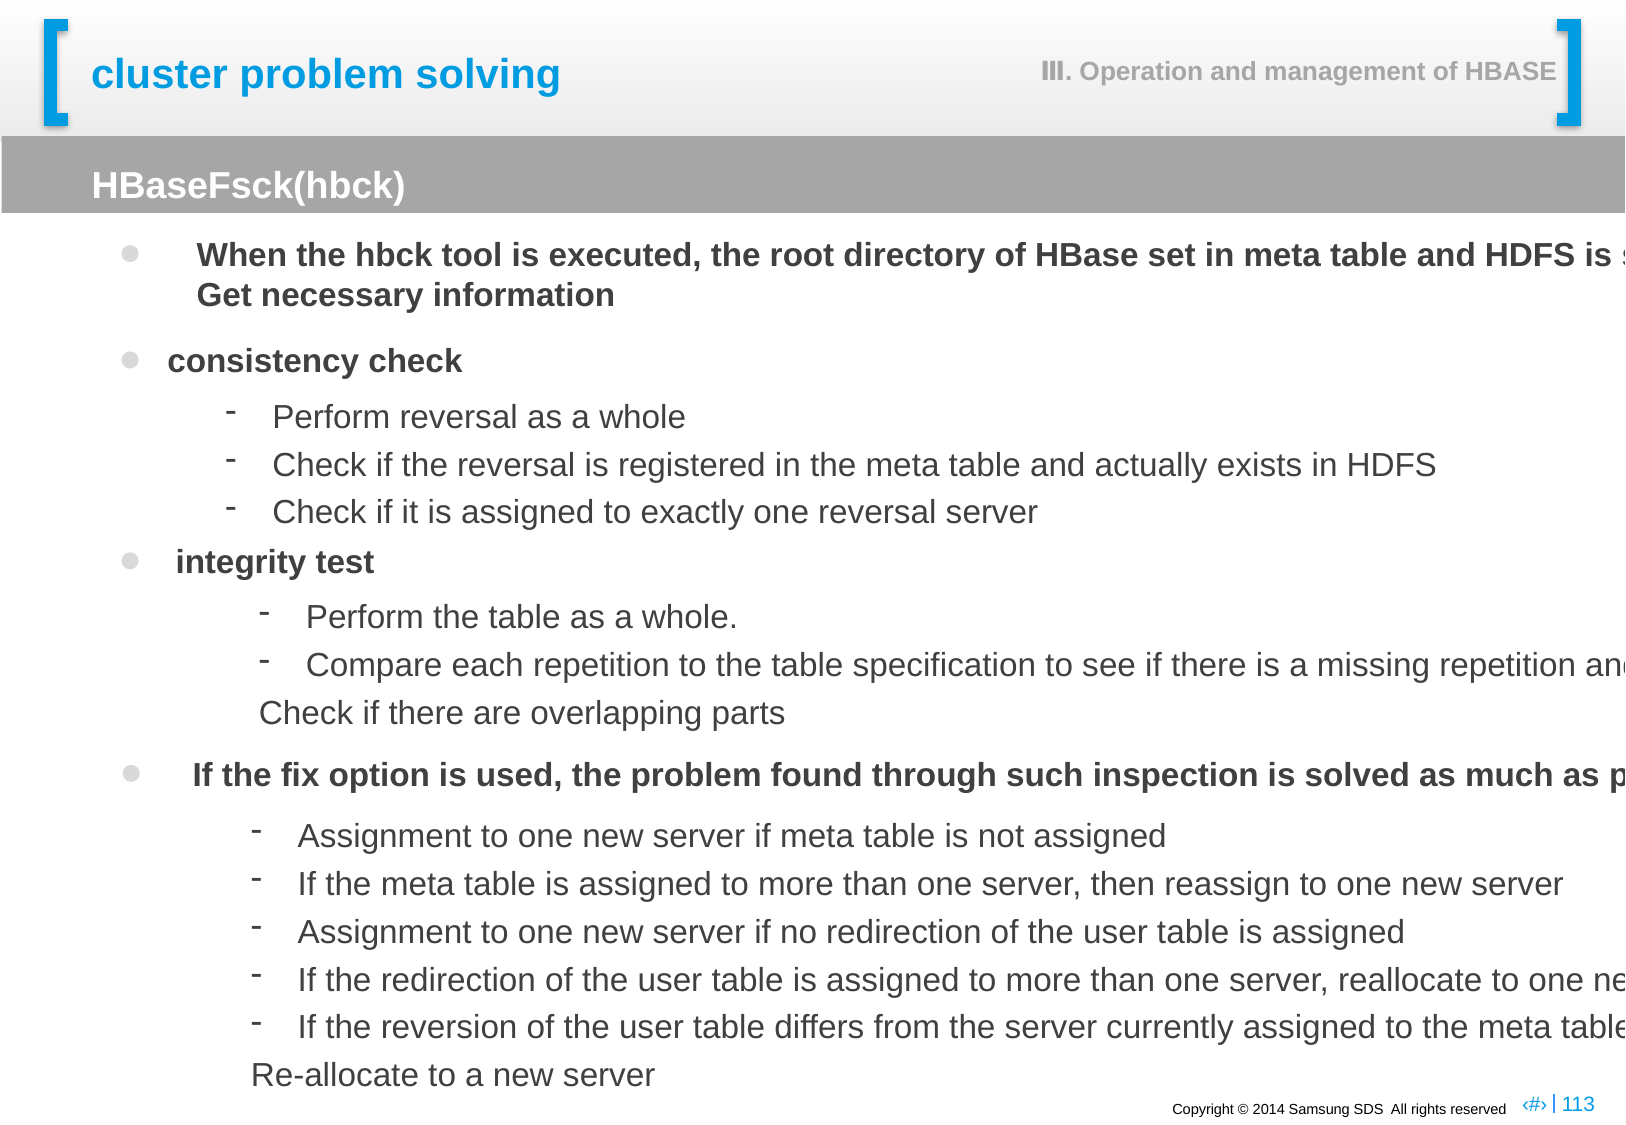

Ⅲ. Operation and management of HBASE
# cluster problem solving

HBaseFsck(hbck)
When the hbck tool is executed, the root directory of HBase set in meta table and HDFS is scanned
Get necessary information

consistency check

Perform reversal as a whole
Check if the reversal is registered in the meta table and actually exists in HDFS
Check if it is assigned to exactly one reversal server
integrity test

Perform the table as a whole.
Compare each repetition to the table specification to see if there is a missing repetition and a hole in the low key range
Check if there are overlapping parts
If the fix option is used, the problem found through such inspection is solved as much as possible.

Assignment to one new server if meta table is not assigned
If the meta table is assigned to more than one server, then reassign to one new server
Assignment to one new server if no redirection of the user table is assigned
If the redirection of the user table is assigned to more than one server, reallocate to one new server
If the reversion of the user table differs from the server currently assigned to the meta table, then one
Re-allocate to a new server